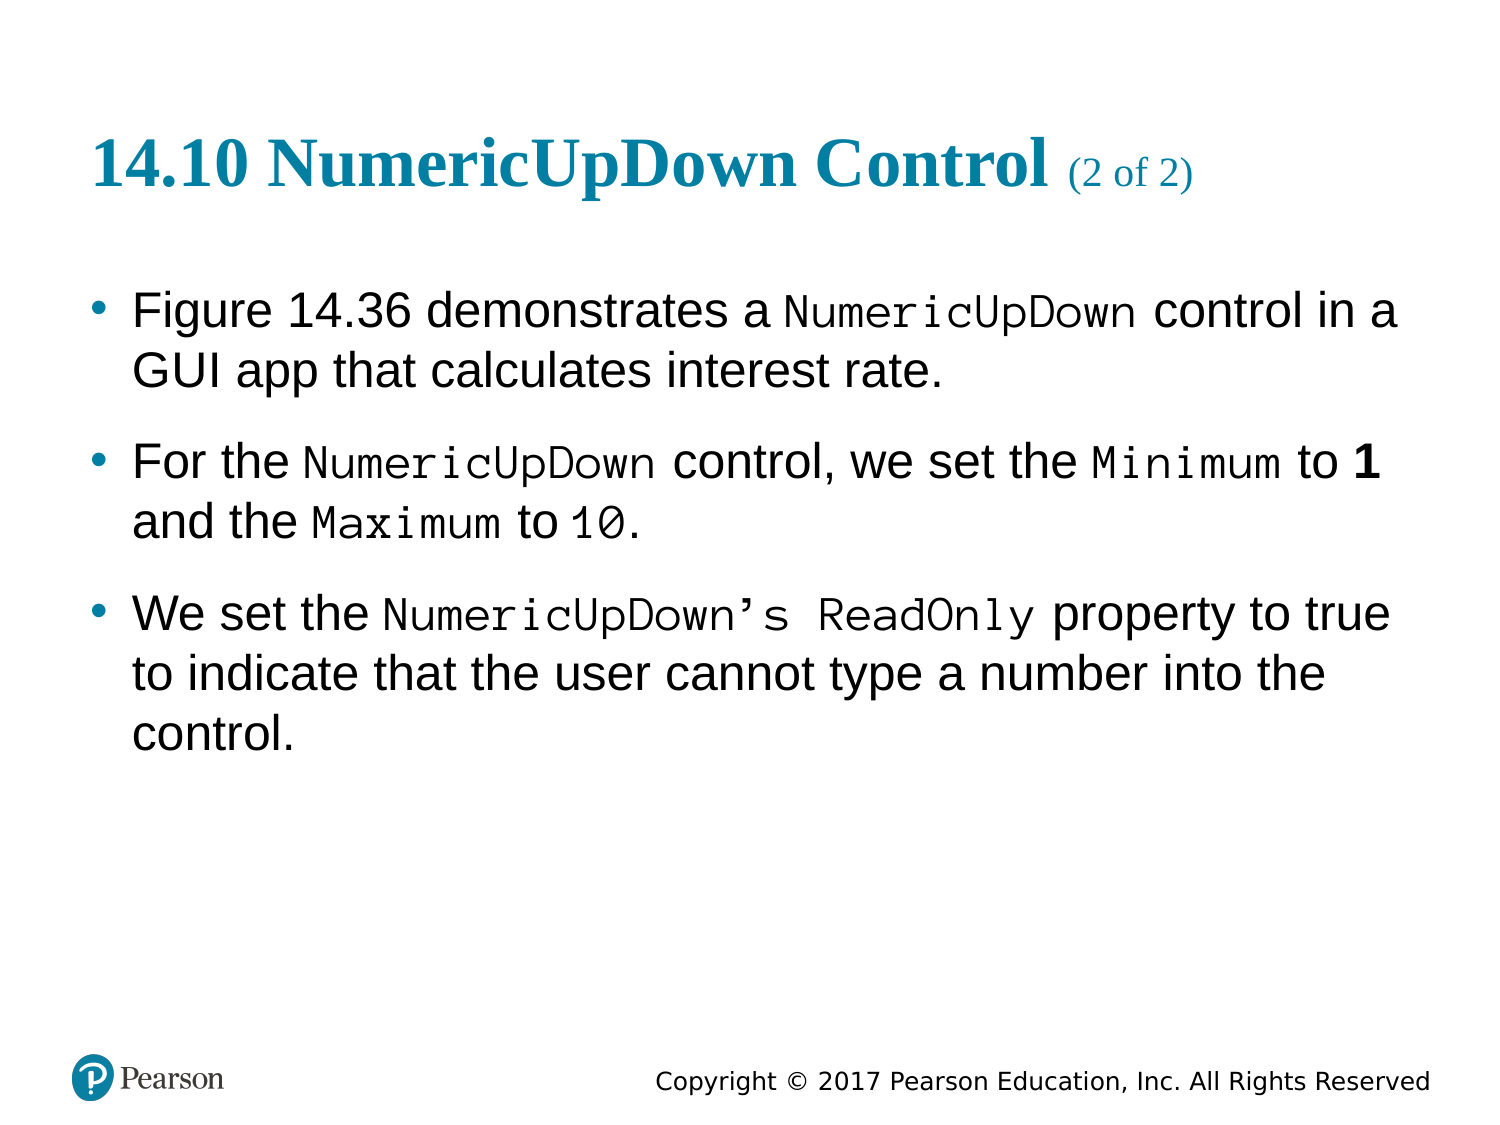

# 14.10 NumericUpDown Control (2 of 2)
Figure 14.36 demonstrates a NumericUpDown control in a G U I app that calculates interest rate.
For the NumericUpDown control, we set the Minimum to 1 and the Maximum to 10.
We set the NumericUpDown’s ReadOnly property to true to indicate that the user cannot type a number into the control.